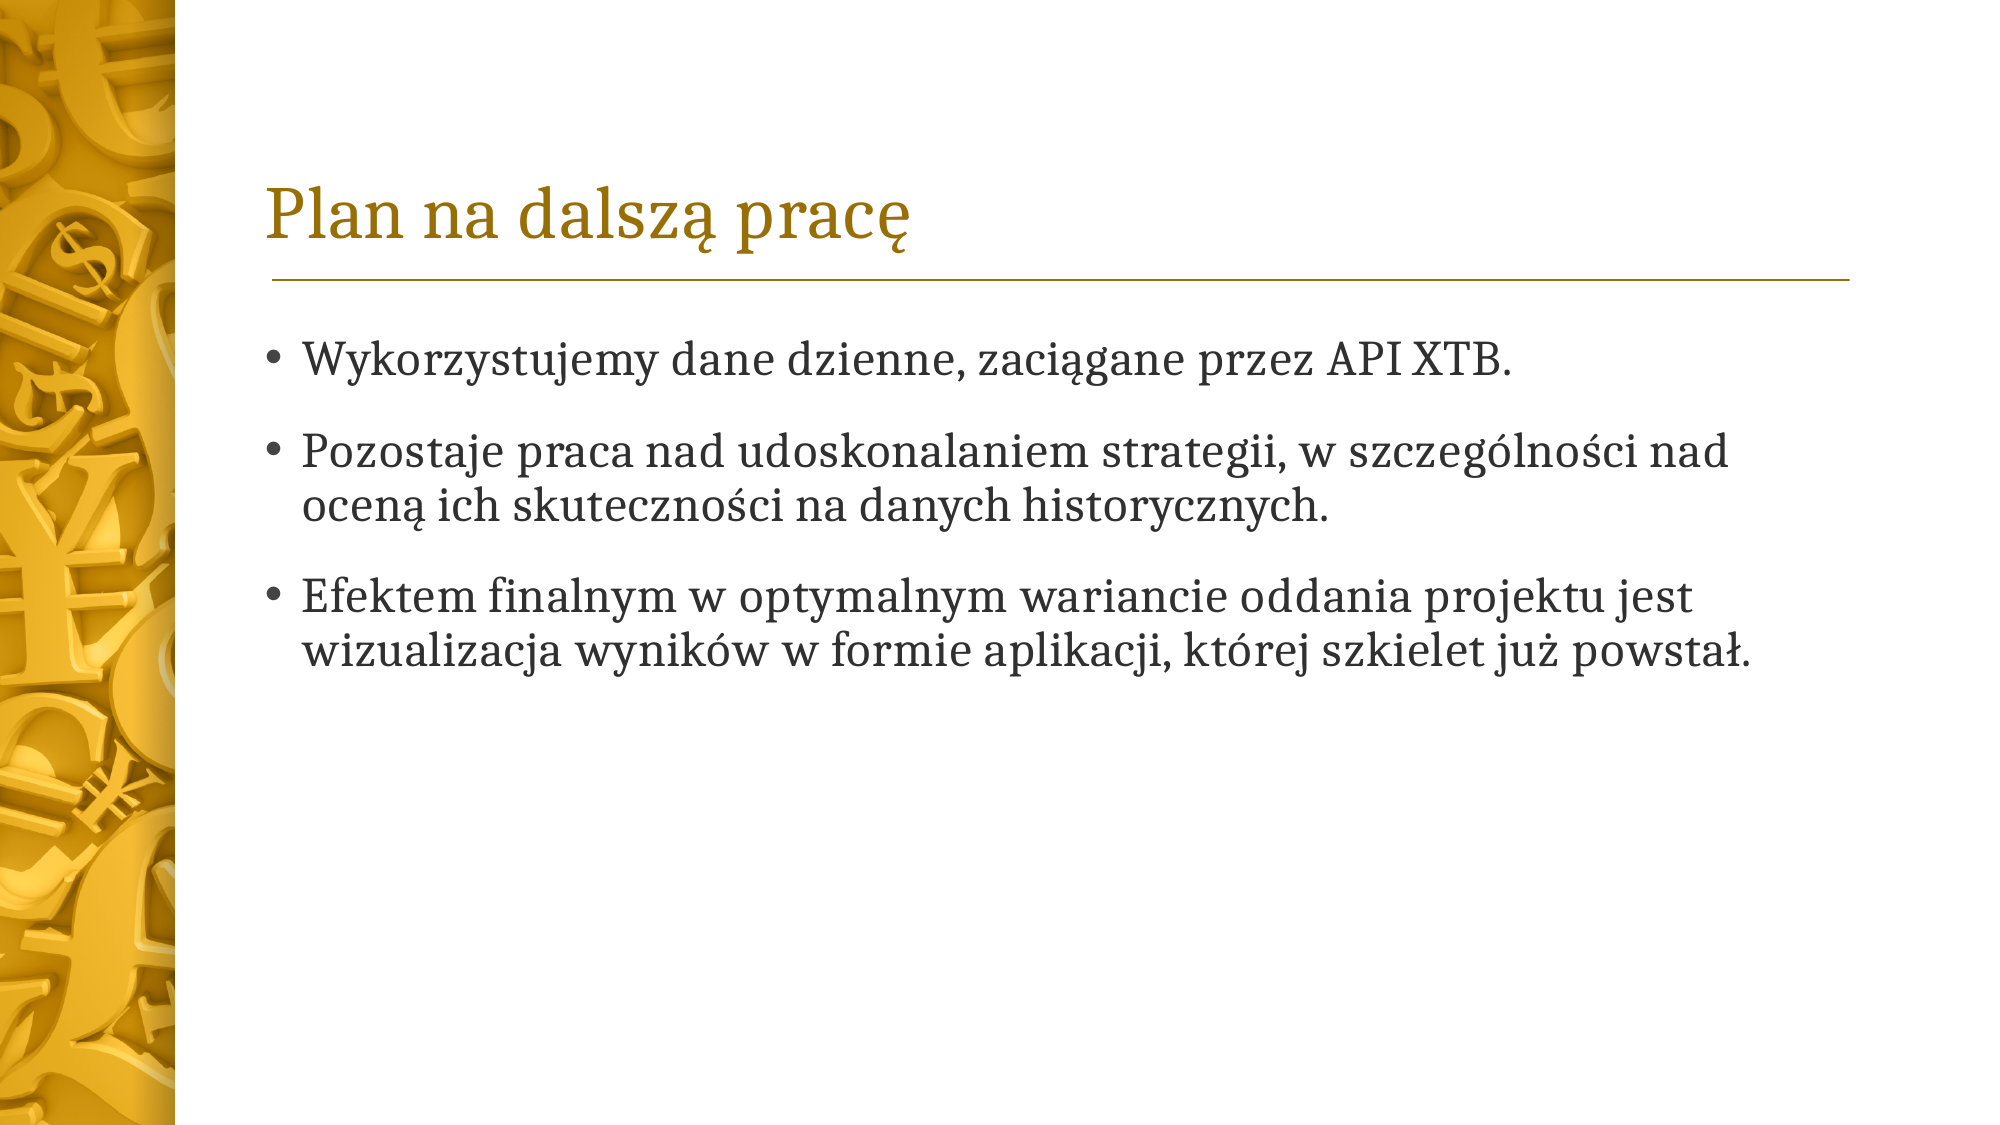

# Plan na dalszą pracę
Wykorzystujemy dane dzienne, zaciągane przez API XTB.
Pozostaje praca nad udoskonalaniem strategii, w szczególności nad oceną ich skuteczności na danych historycznych.
Efektem finalnym w optymalnym wariancie oddania projektu jest wizualizacja wyników w formie aplikacji, której szkielet już powstał.